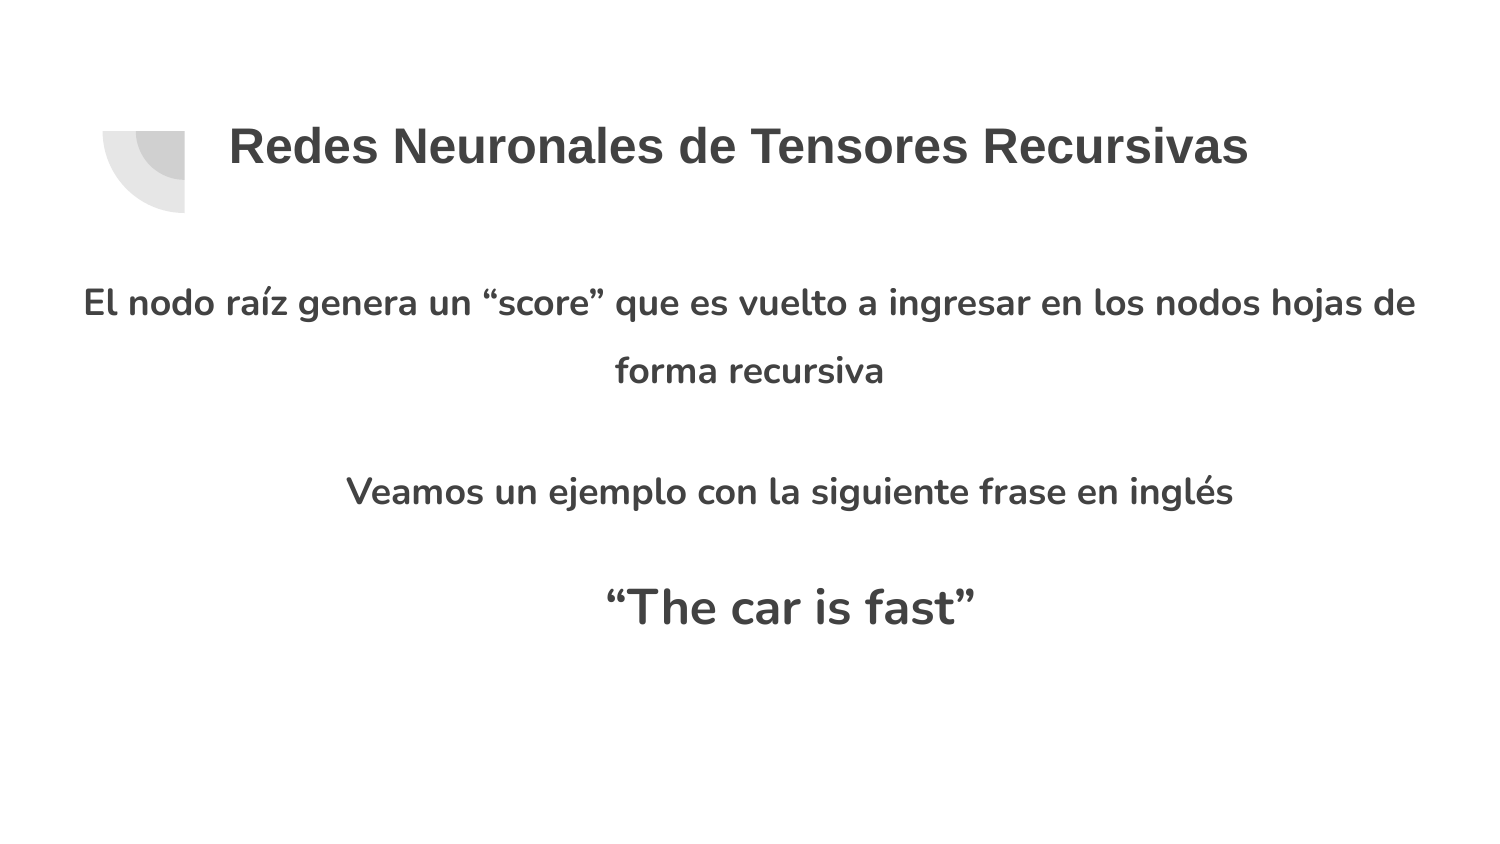

# Redes Neuronales de Tensores Recursivas
El nodo raíz genera un “score” que es vuelto a ingresar en los nodos hojas de forma recursiva
Veamos un ejemplo con la siguiente frase en inglés
“The car is fast”